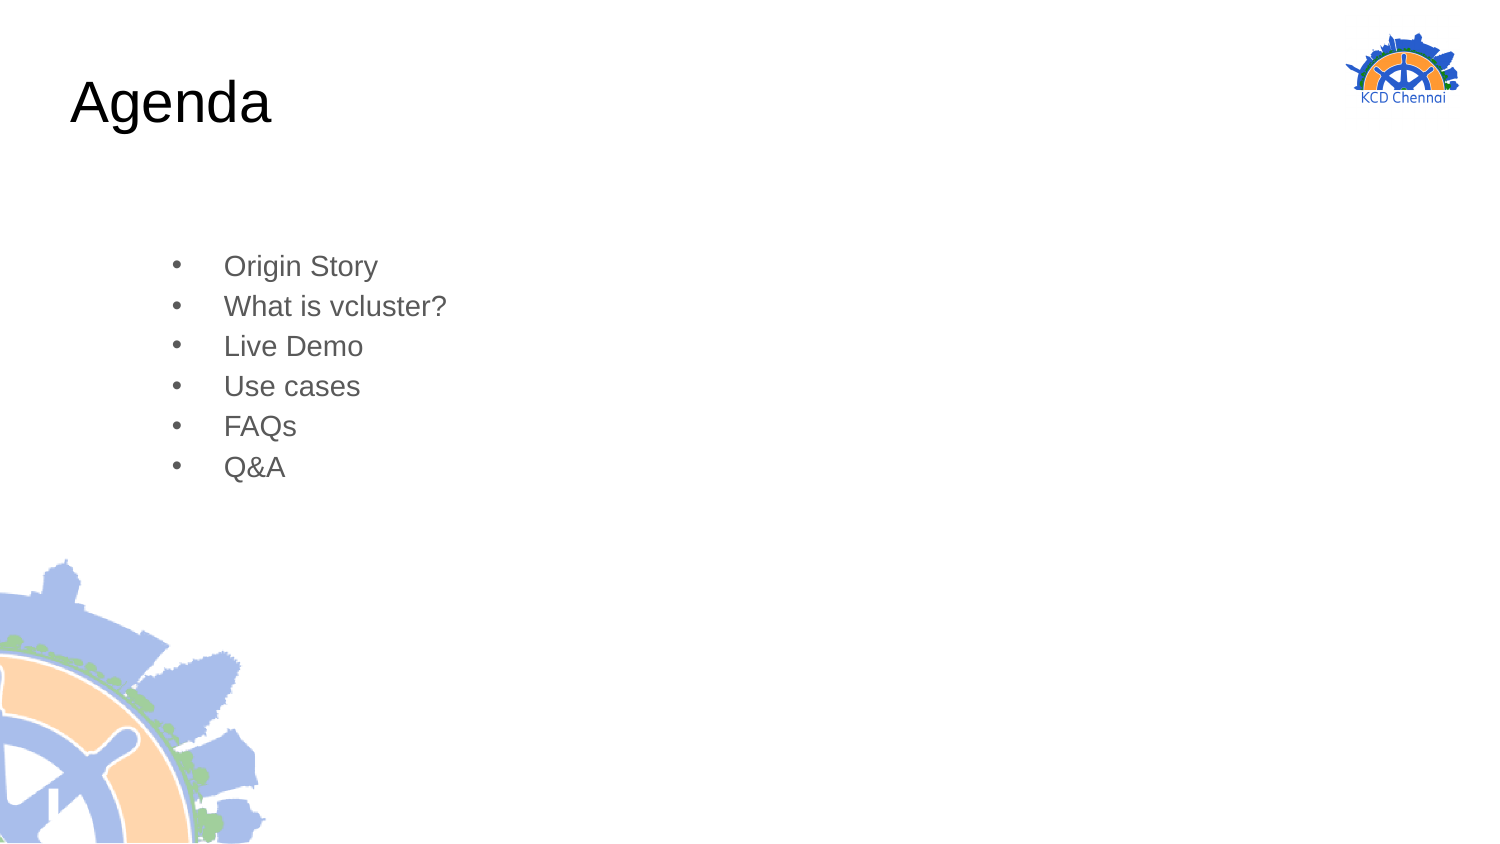

# Agenda
Origin Story
What is vcluster?
Live Demo
Use cases
FAQs
Q&A